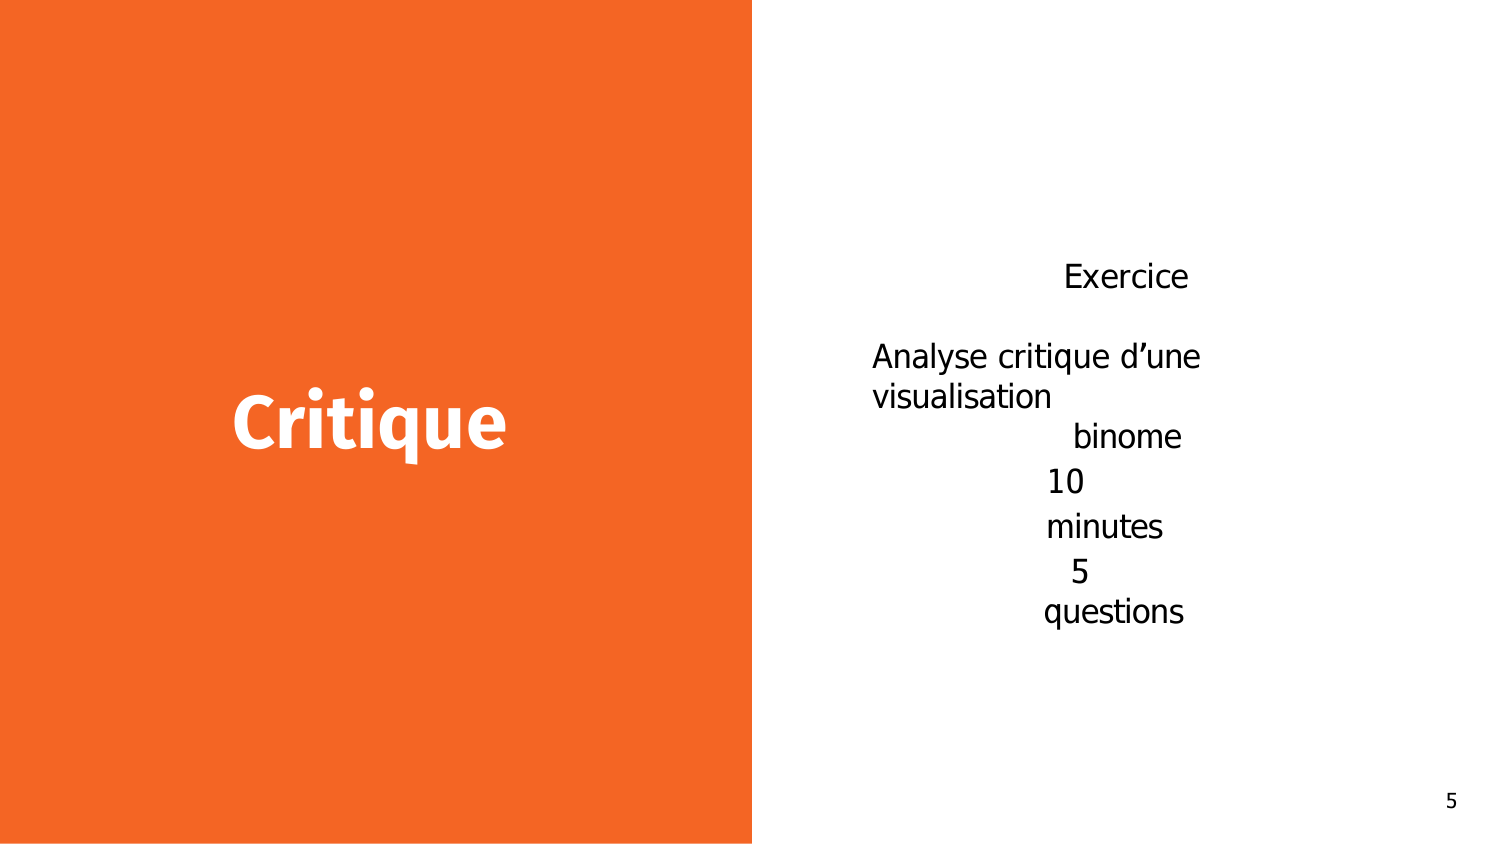

Exercice
Analyse critique d’une visualisation
# Critique
binome  10 minutes
5 questions
5